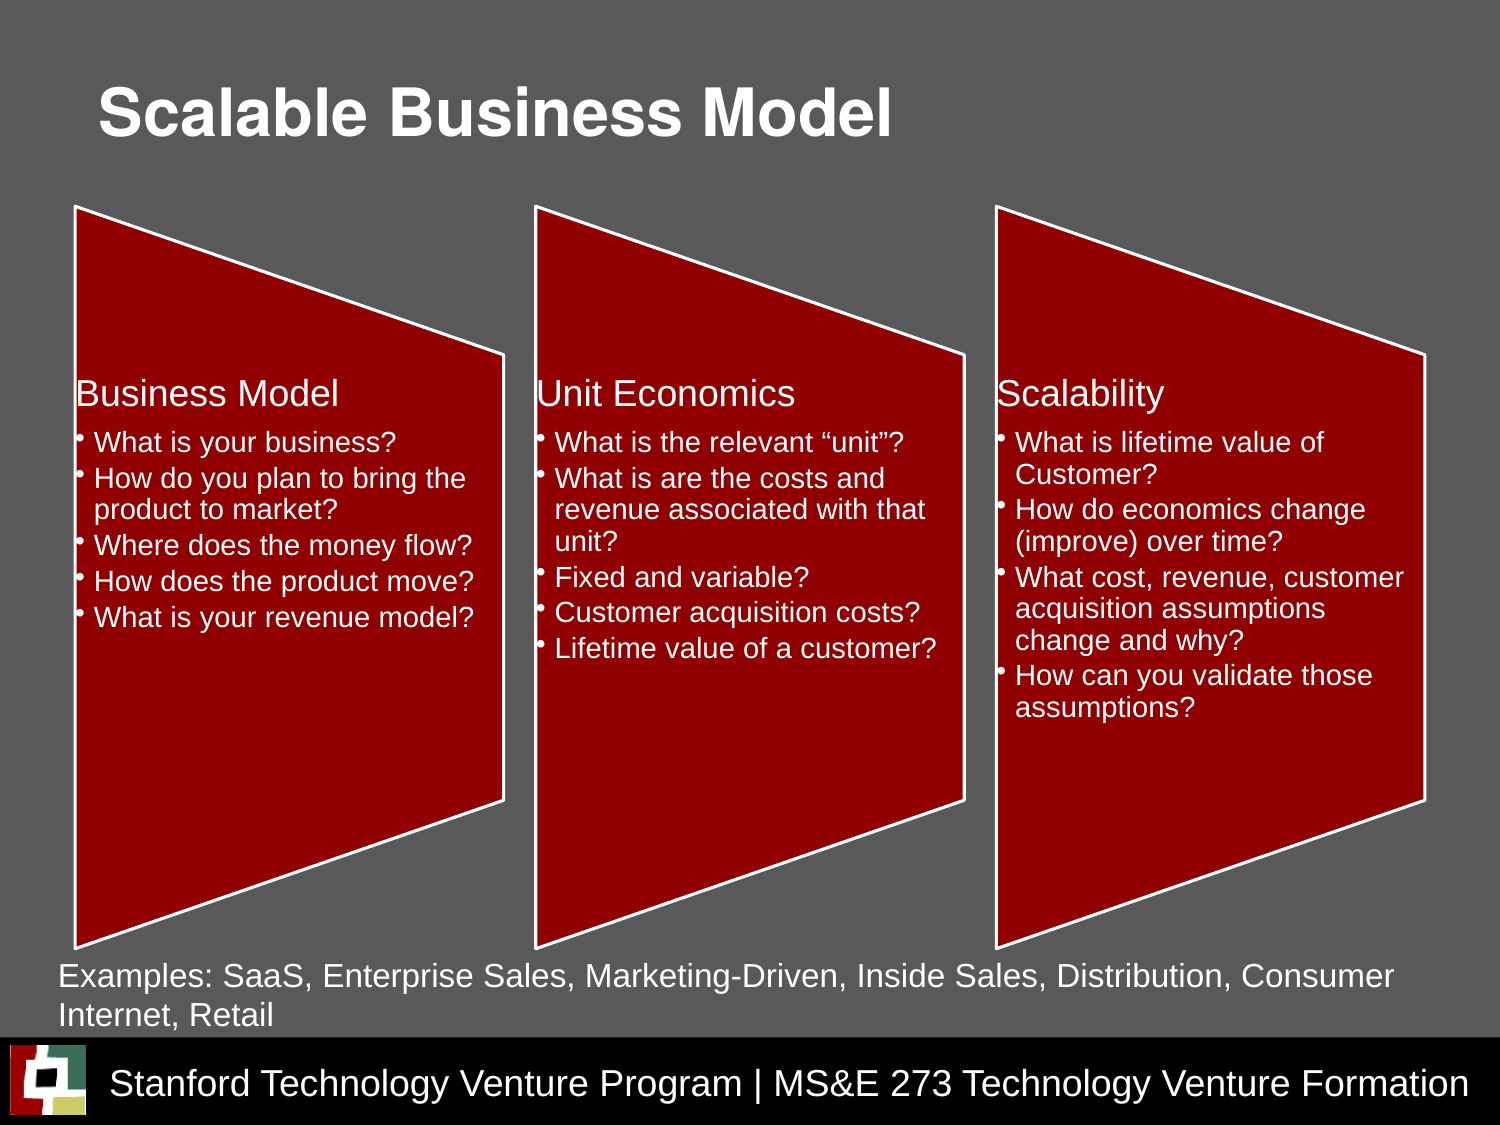

# Scalable Business Model
Business Model
What is your business?
How do you plan to bring the product to market?
Where does the money flow?
How does the product move?
What is your revenue model?
Unit Economics
What is the relevant “unit”?
What is are the costs and revenue associated with that unit?
Fixed and variable?
Customer acquisition costs?
Lifetime value of a customer?
Scalability
What is lifetime value of Customer?
How do economics change (improve) over time?
What cost, revenue, customer acquisition assumptions change and why?
How can you validate those assumptions?
Examples: SaaS, Enterprise Sales, Marketing-Driven, Inside Sales, Distribution, Consumer Internet, Retail